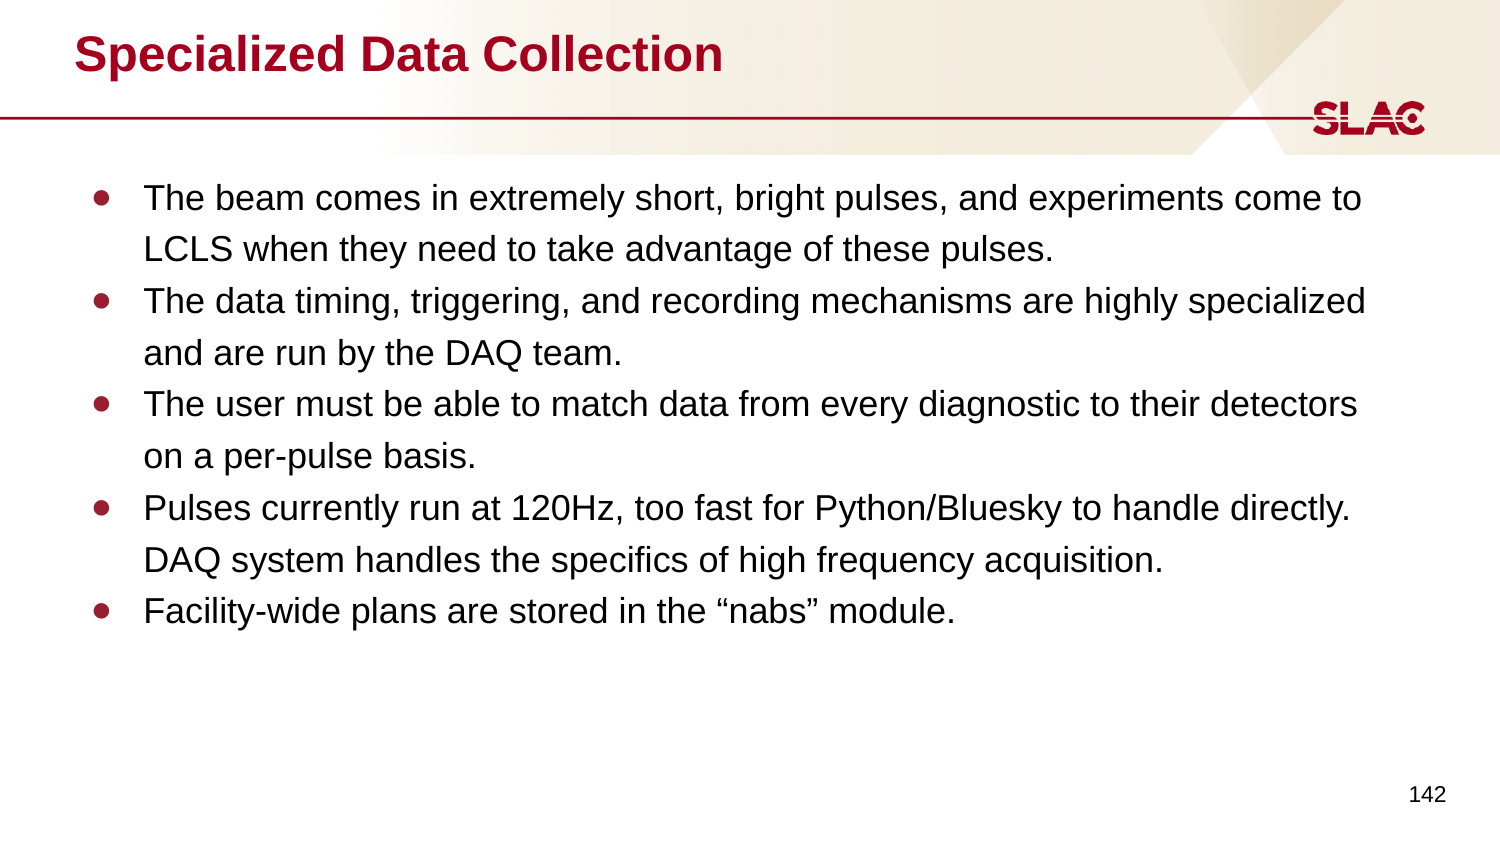

# Specialized Data Collection
The beam comes in extremely short, bright pulses, and experiments come to LCLS when they need to take advantage of these pulses.
The data timing, triggering, and recording mechanisms are highly specialized and are run by the DAQ team.
The user must be able to match data from every diagnostic to their detectors on a per-pulse basis.
Pulses currently run at 120Hz, too fast for Python/Bluesky to handle directly. DAQ system handles the specifics of high frequency acquisition.
Facility-wide plans are stored in the “nabs” module.
142